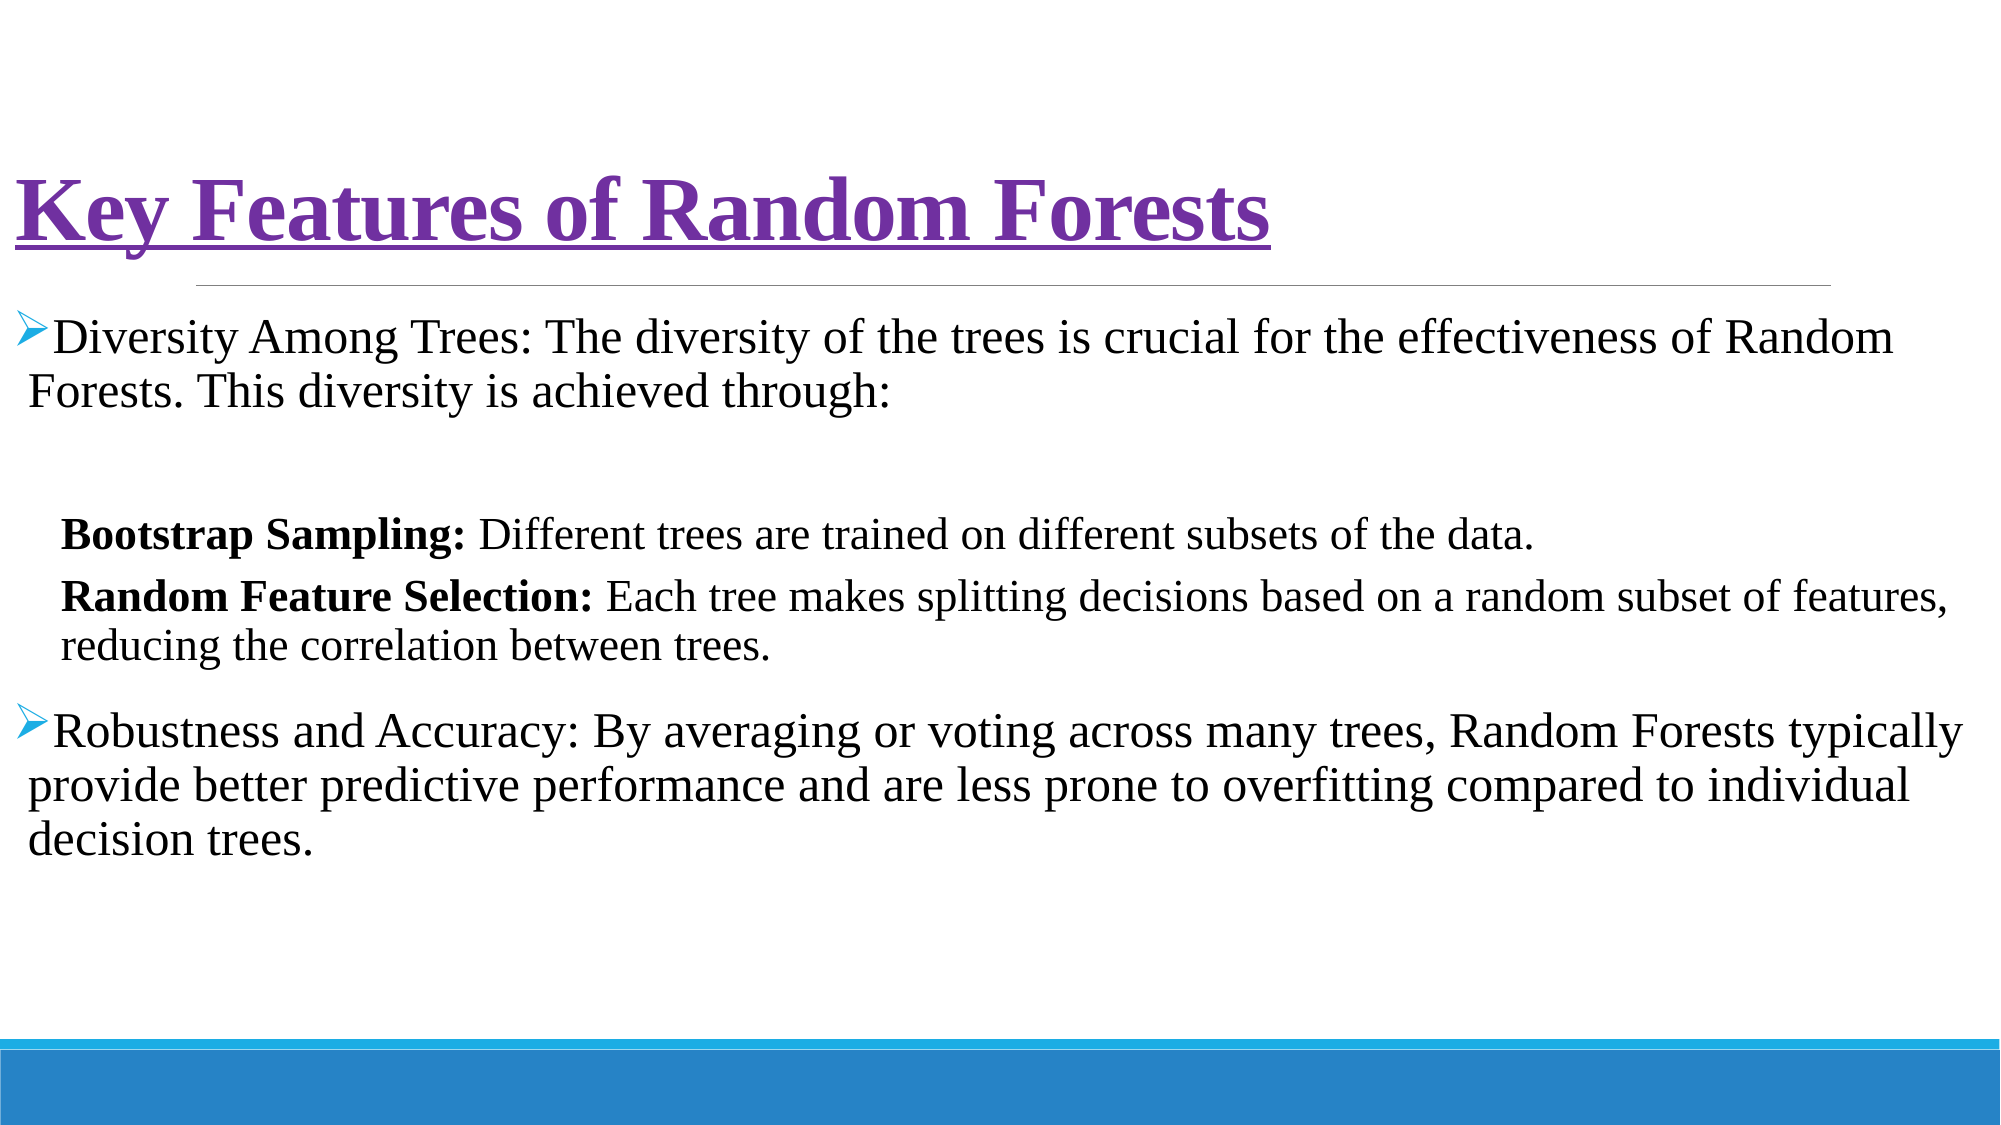

# Key Features of Random Forests
Diversity Among Trees: The diversity of the trees is crucial for the effectiveness of Random Forests. This diversity is achieved through:

Bootstrap Sampling: Different trees are trained on different subsets of the data.
Random Feature Selection: Each tree makes splitting decisions based on a random subset of features, reducing the correlation between trees.
Robustness and Accuracy: By averaging or voting across many trees, Random Forests typically provide better predictive performance and are less prone to overfitting compared to individual decision trees.